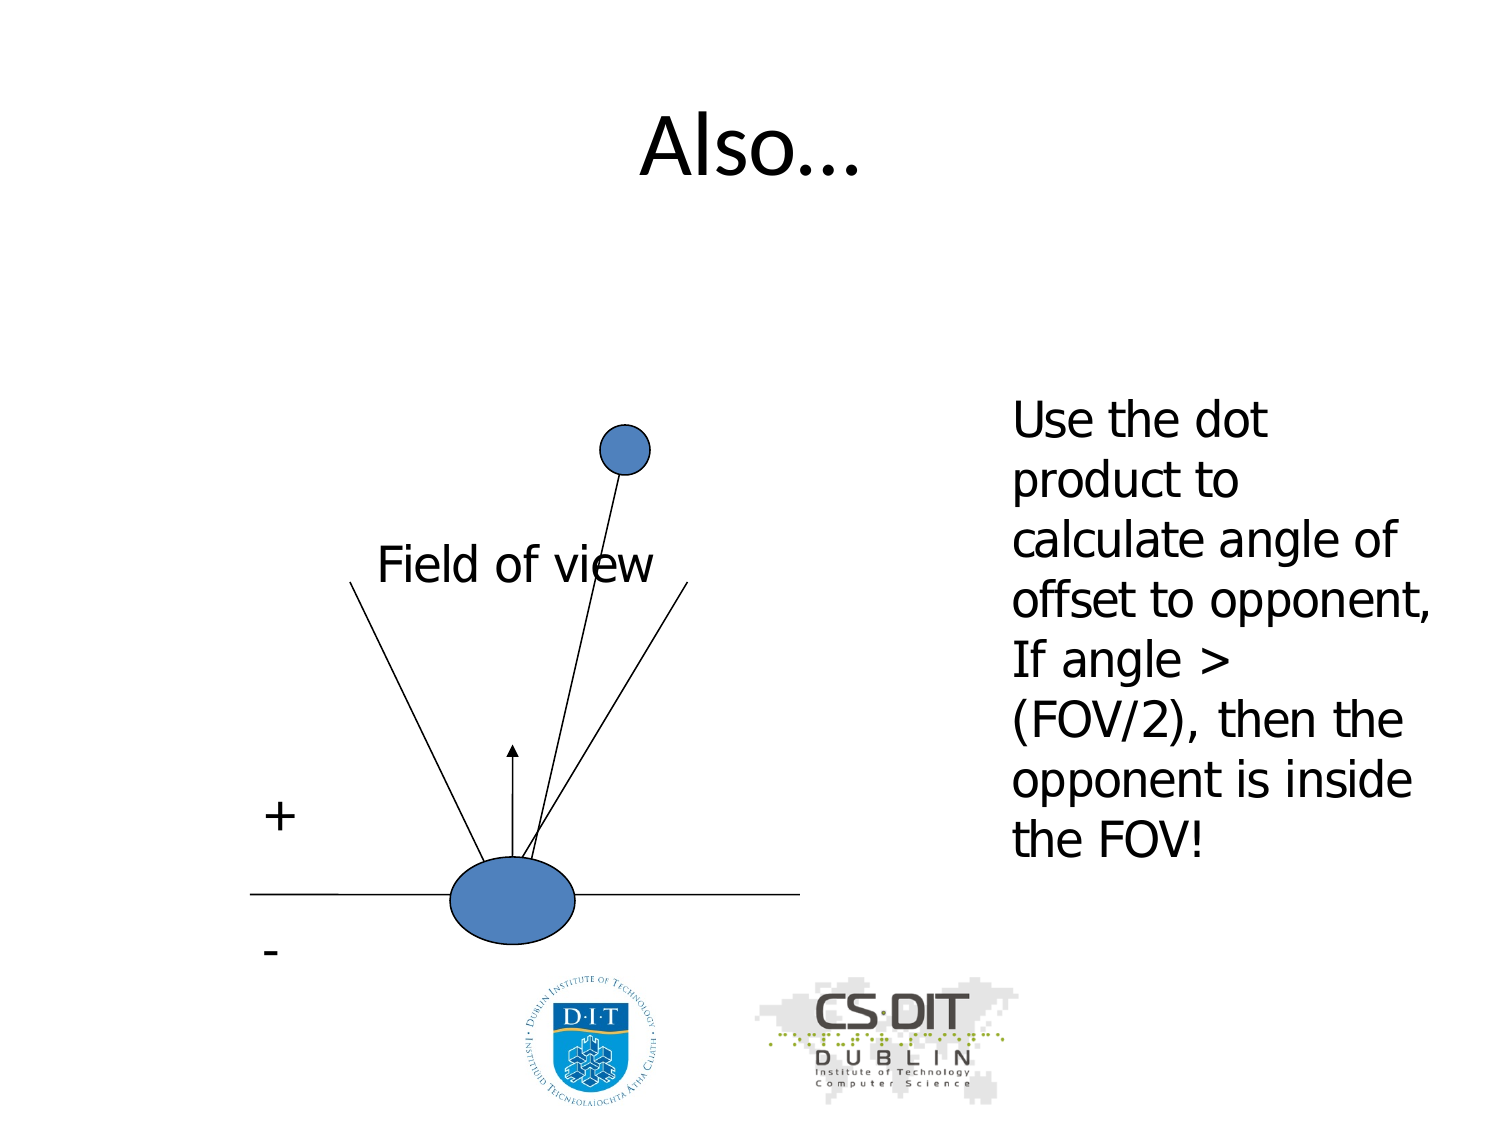

# Also…
Use the dot product to calculate angle of offset to opponent,
If angle > (FOV/2), then the opponent is inside the FOV!

Field of view

+

-